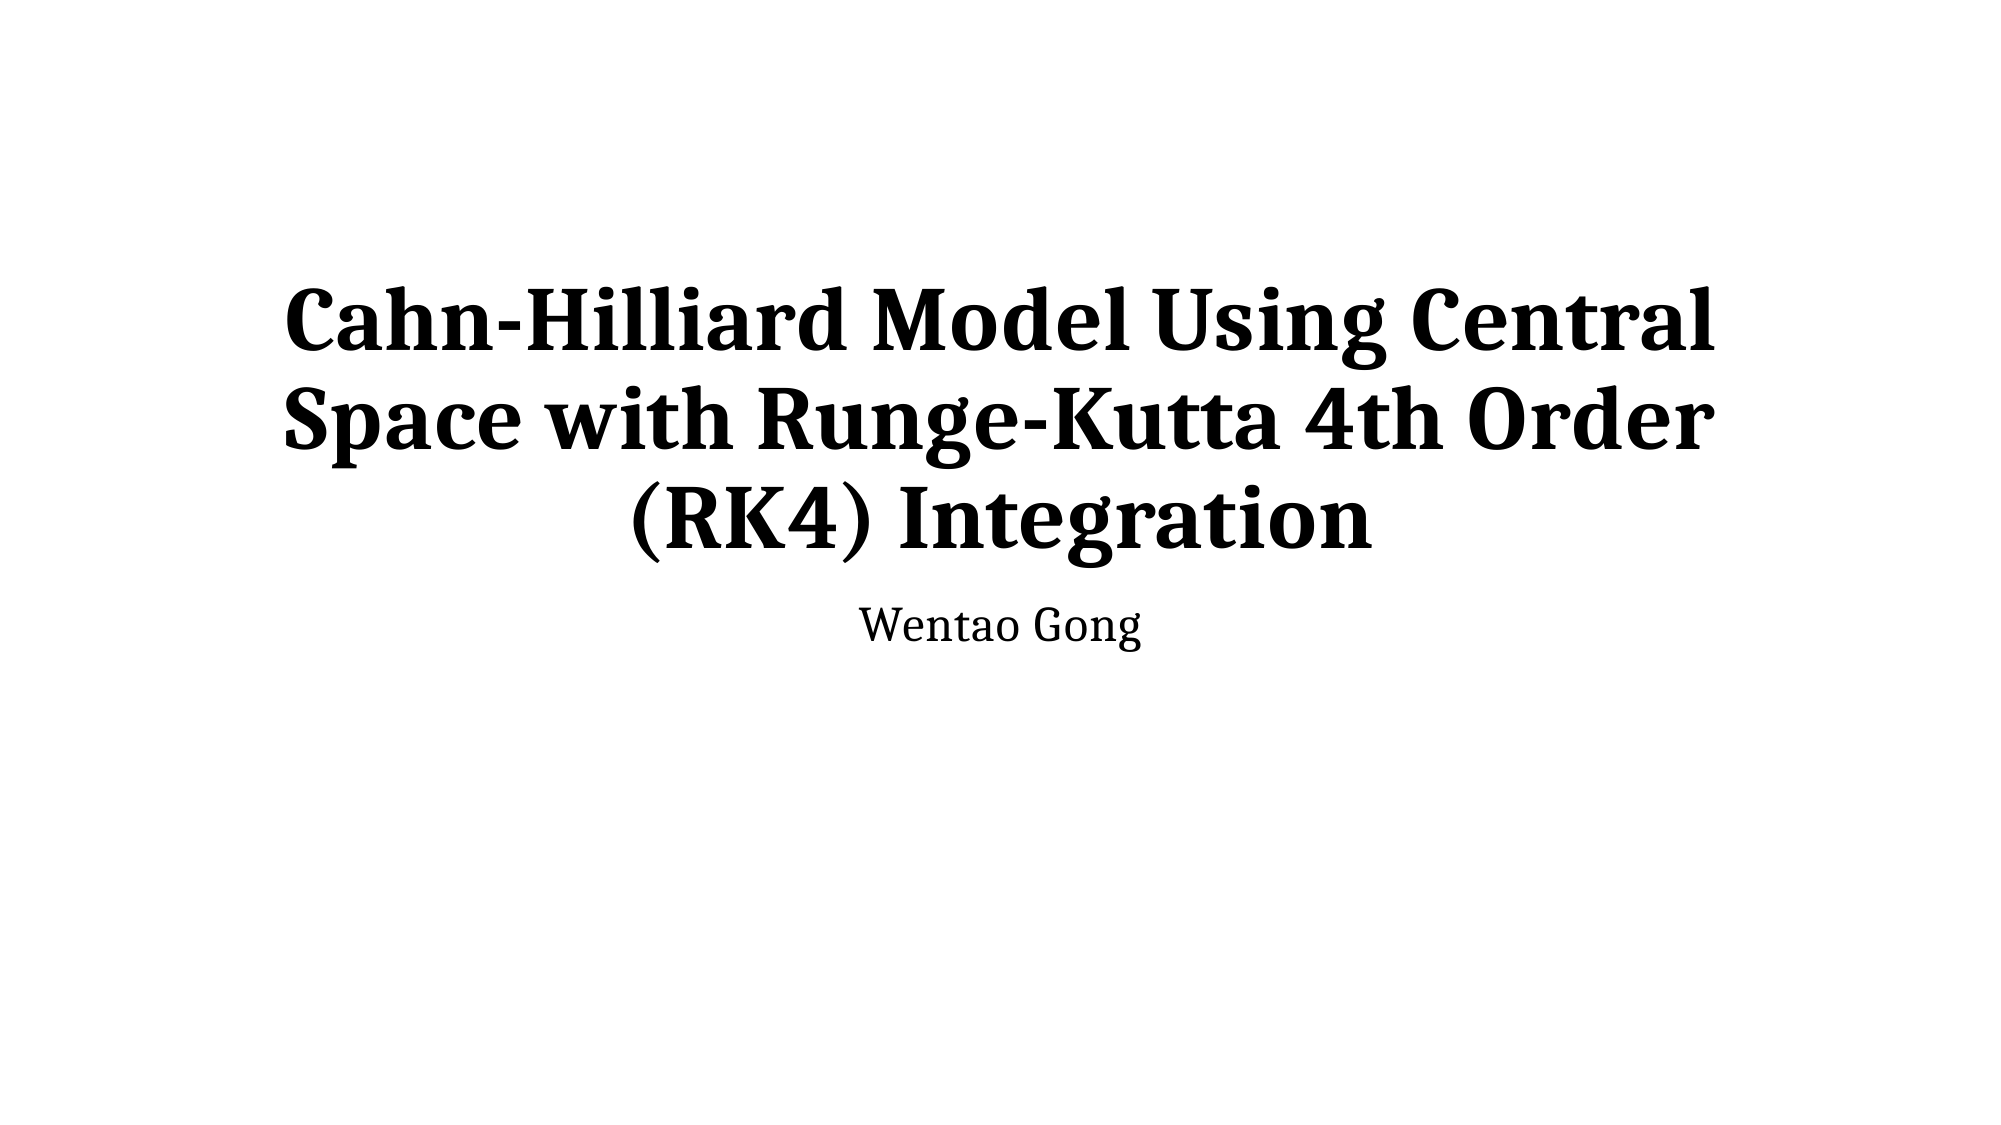

# Cahn-Hilliard Model Using Central Space with Runge-Kutta 4th Order (RK4) Integration
Wentao Gong